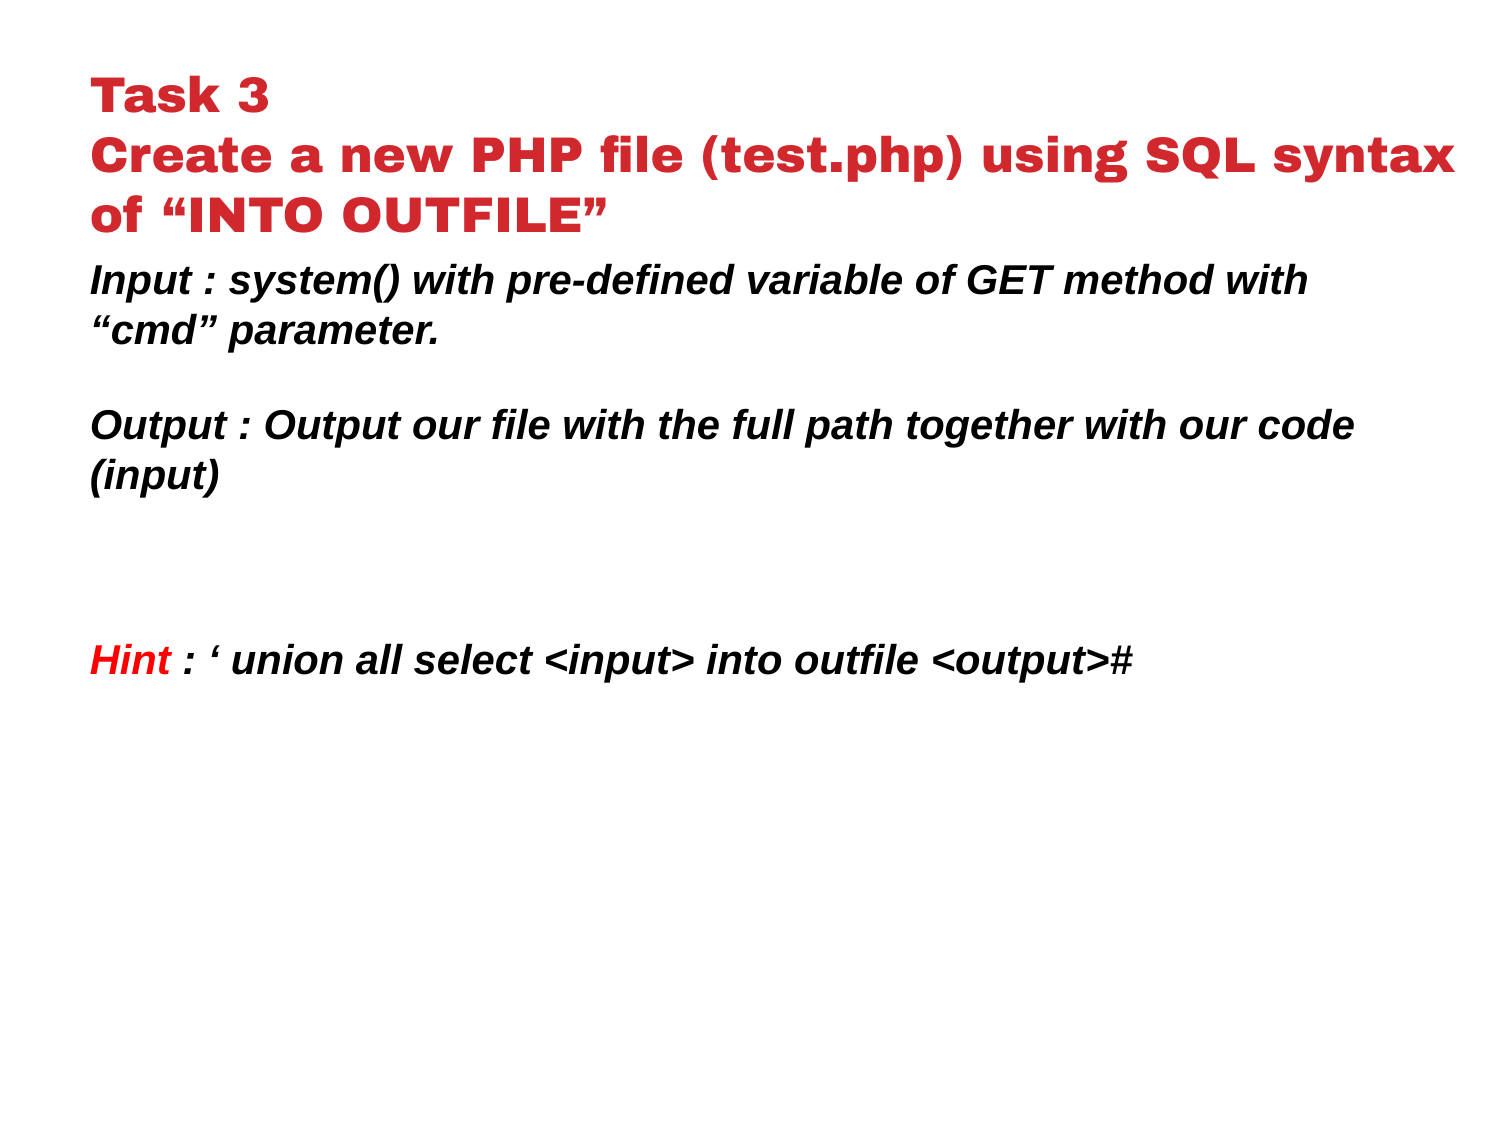

Task 3
Create a new PHP file (test.php) using SQL syntax of “INTO OUTFILE”

Input : system() with pre-defined variable of GET method with “cmd” parameter.

Output : Output our file with the full path together with our code (input)

Hint : ‘ union all select <input> into outfile <output>#